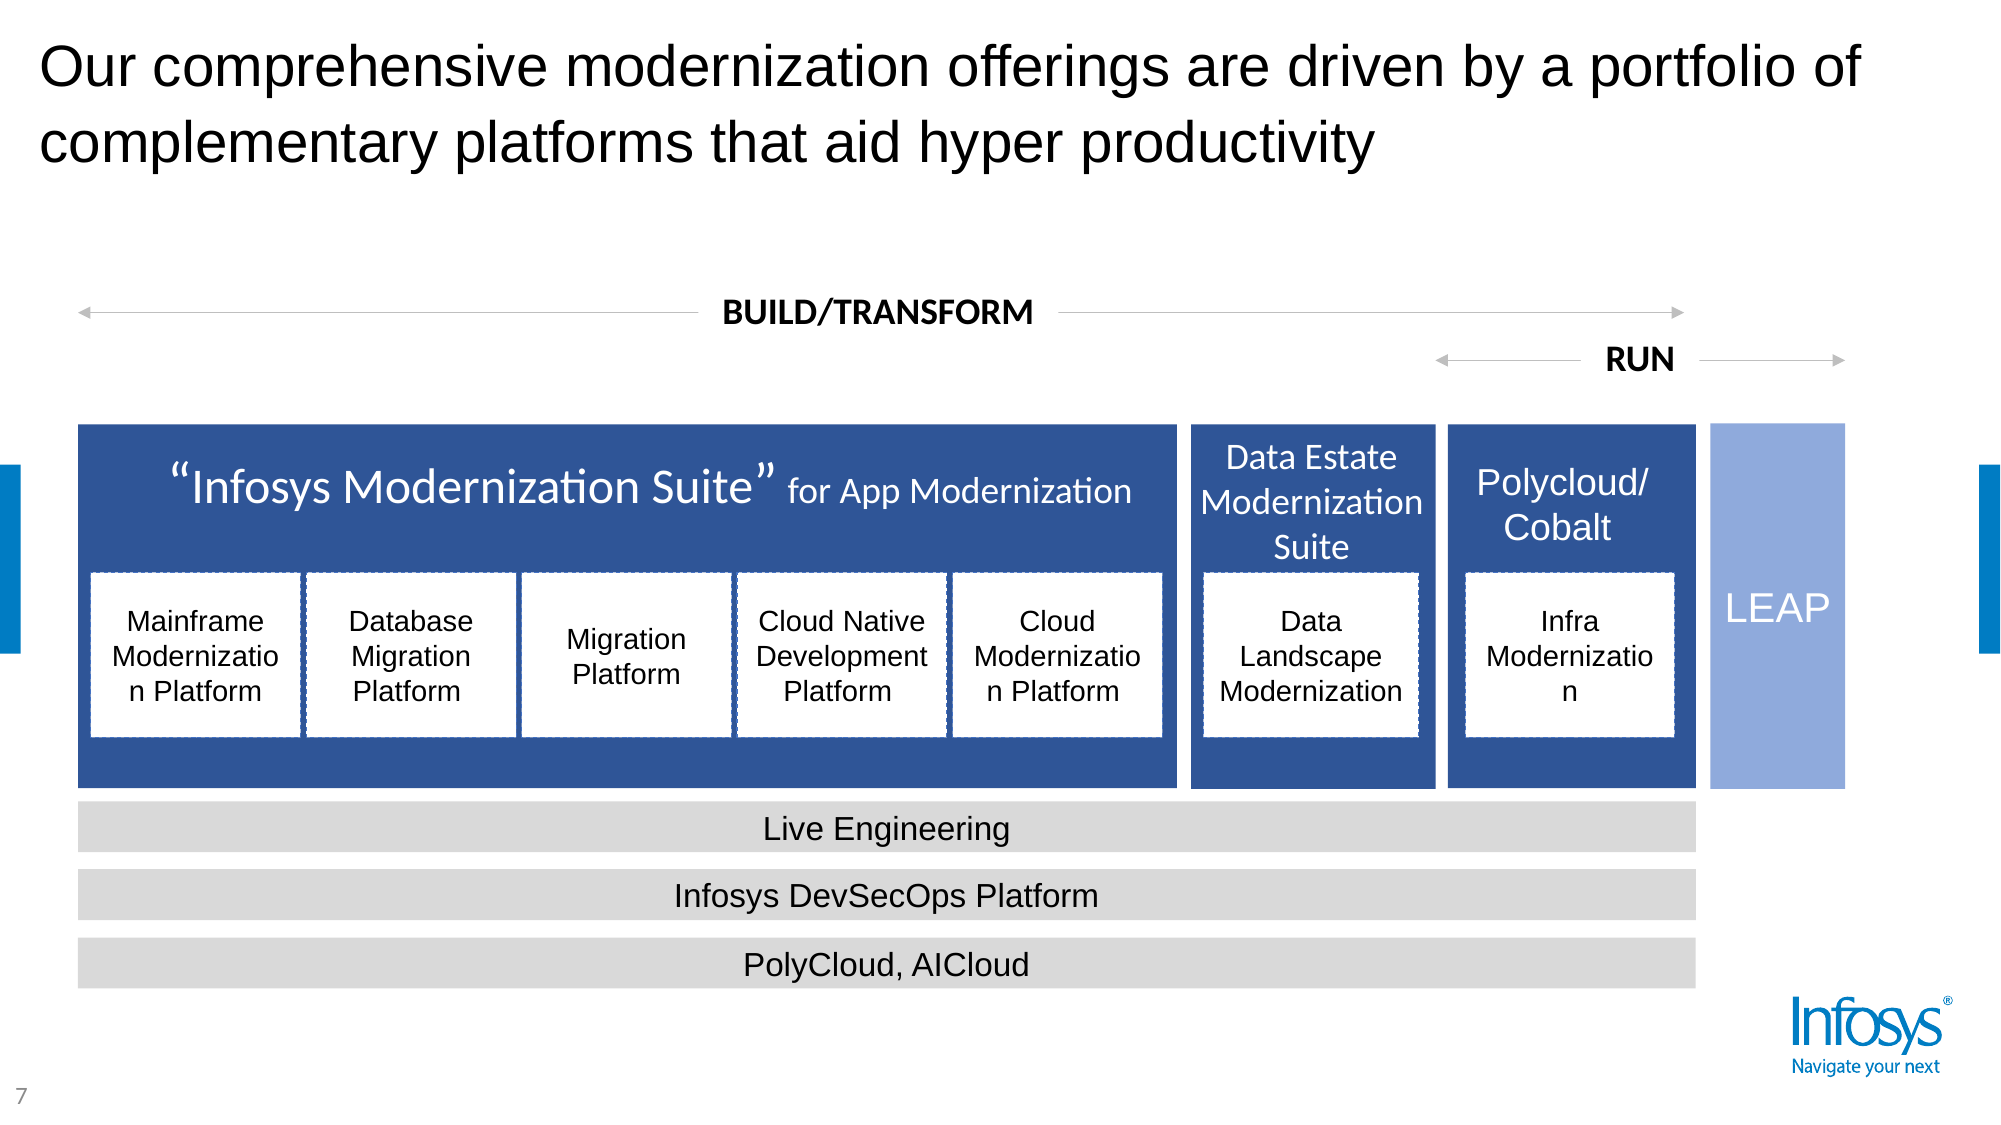

Our comprehensive modernization offerings are driven by a portfolio of complementary platforms that aid hyper productivity
BUILD/TRANSFORM
RUN
LEAP

Data Estate Modernization Suite

“Infosys Modernization Suite” for App Modernization
Polycloud/Cobalt
Mainframe Modernization Platform
Database Migration Platform
Migration Platform
Cloud Native Development Platform
Cloud Modernization Platform
Data Landscape Modernization
Infra Modernization
Live Engineering
Infosys DevSecOps Platform
PolyCloud, AICloud
7